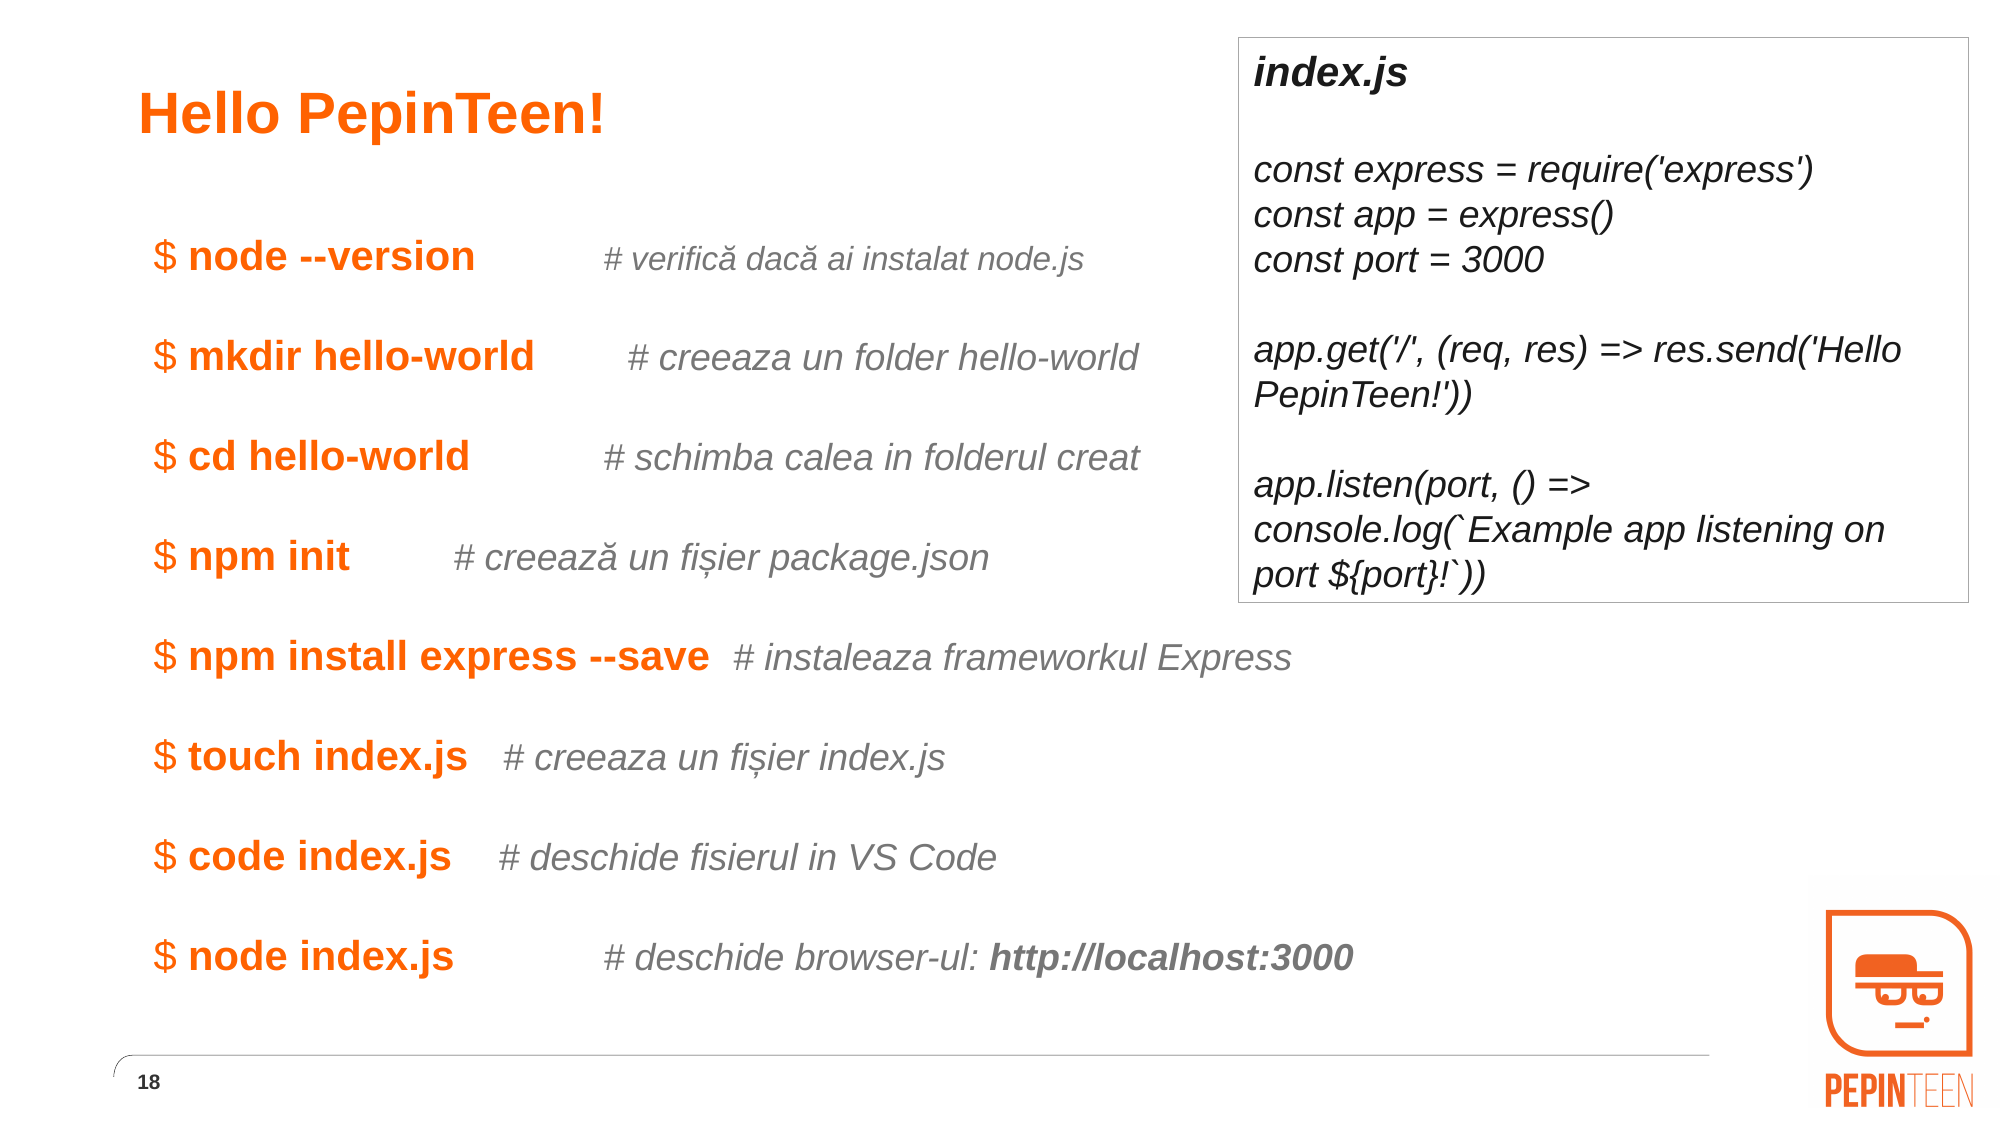

index.js

const express = require('express')
const app = express()
const port = 3000

app.get('/', (req, res) => res.send('Hello PepinTeen!'))

app.listen(port, () => console.log(`Example app listening on port ${port}!`))
# Hello PepinTeen!
$ node --version	# verifică dacă ai instalat node.js

$ mkdir hello-world        # creeaza un folder hello-world

$ cd hello-world	# schimba calea in folderul creat

$ npm init	# creează un fișier package.json

$ npm install express --save  # instaleaza frameworkul Express

$ touch index.js   # creeaza un fișier index.js

$ code index.js    # deschide fisierul in VS Code

$ node index.js 	# deschide browser-ul: http://localhost:3000

18